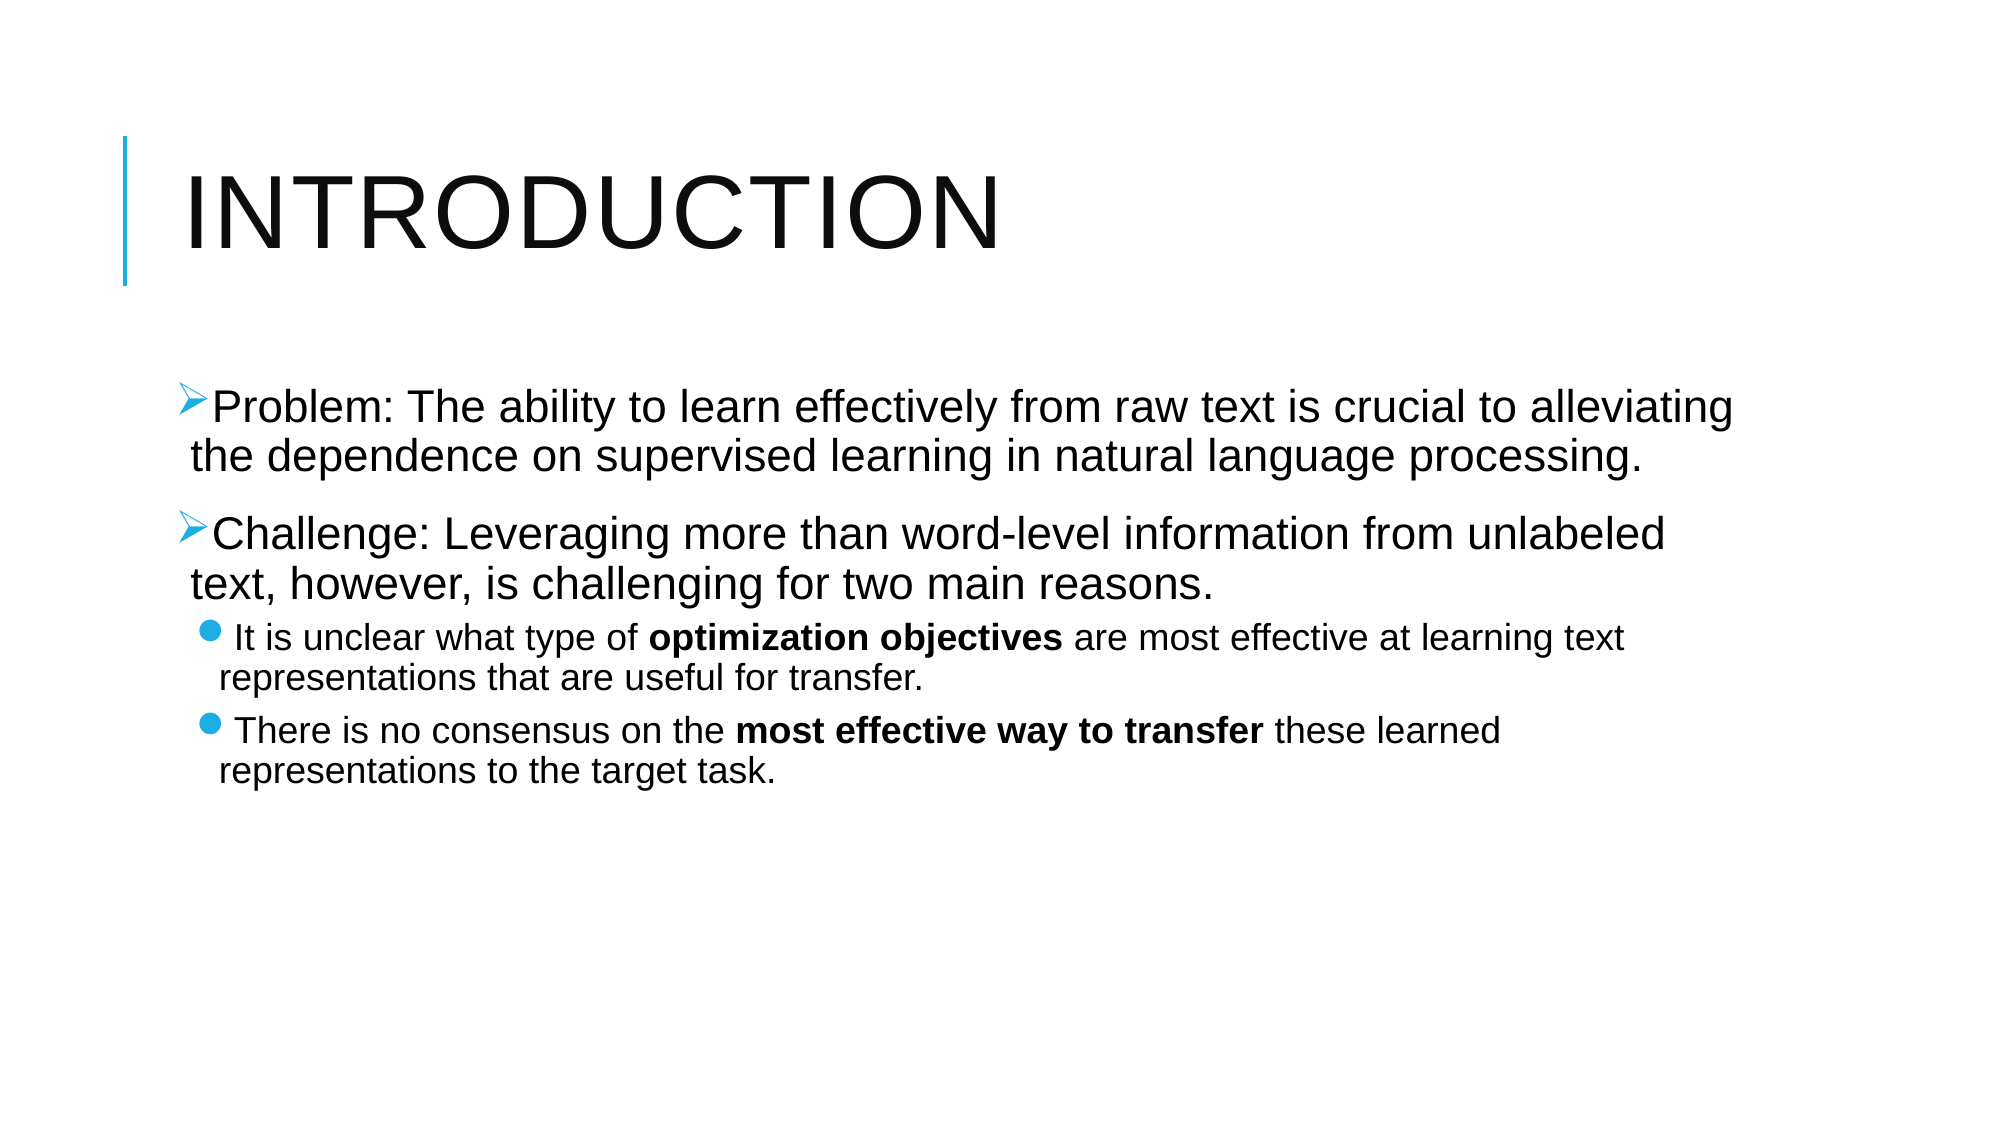

# Introduction
Problem: The ability to learn effectively from raw text is crucial to alleviating the dependence on supervised learning in natural language processing.
Challenge: Leveraging more than word-level information from unlabeled text, however, is challenging for two main reasons.
It is unclear what type of optimization objectives are most effective at learning text representations that are useful for transfer.
There is no consensus on the most effective way to transfer these learned representations to the target task.